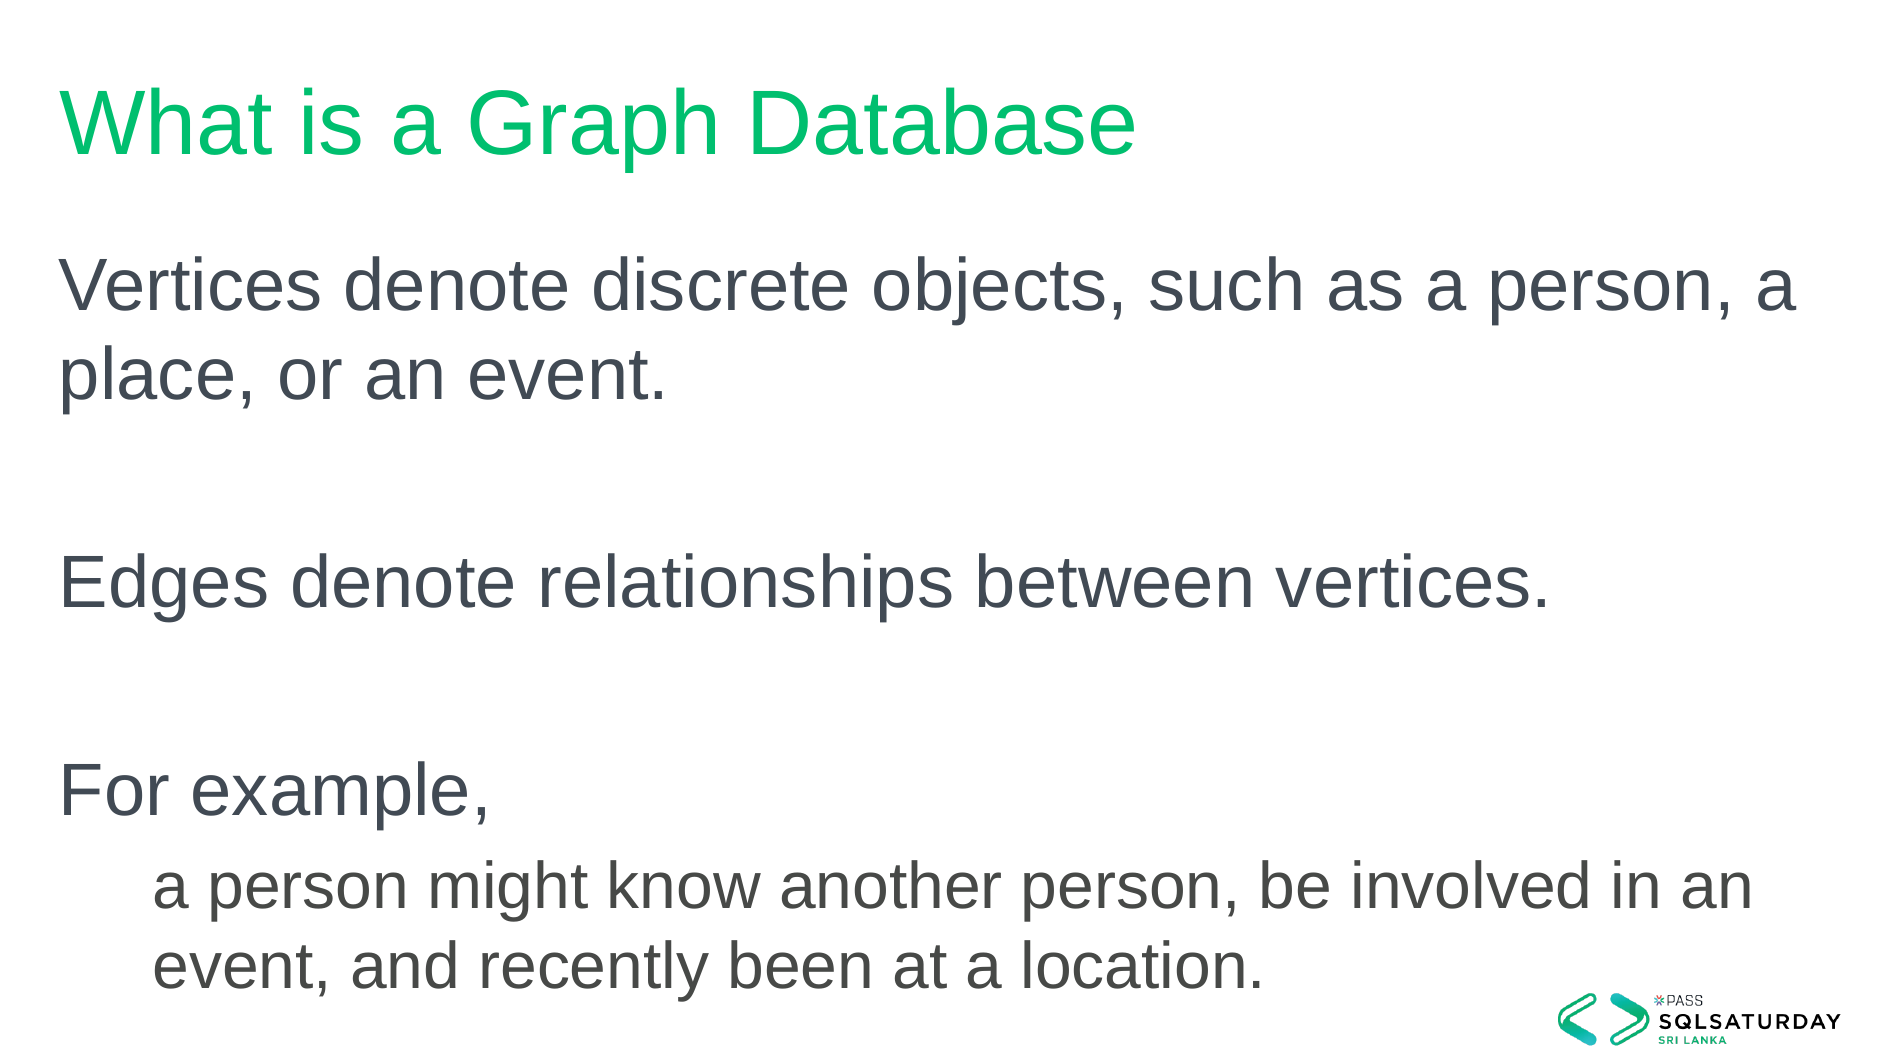

# What is a Graph Database
Vertices denote discrete objects, such as a person, a place, or an event.

Edges denote relationships between vertices.

For example,
a person might know another person, be involved in an event, and recently been at a location.